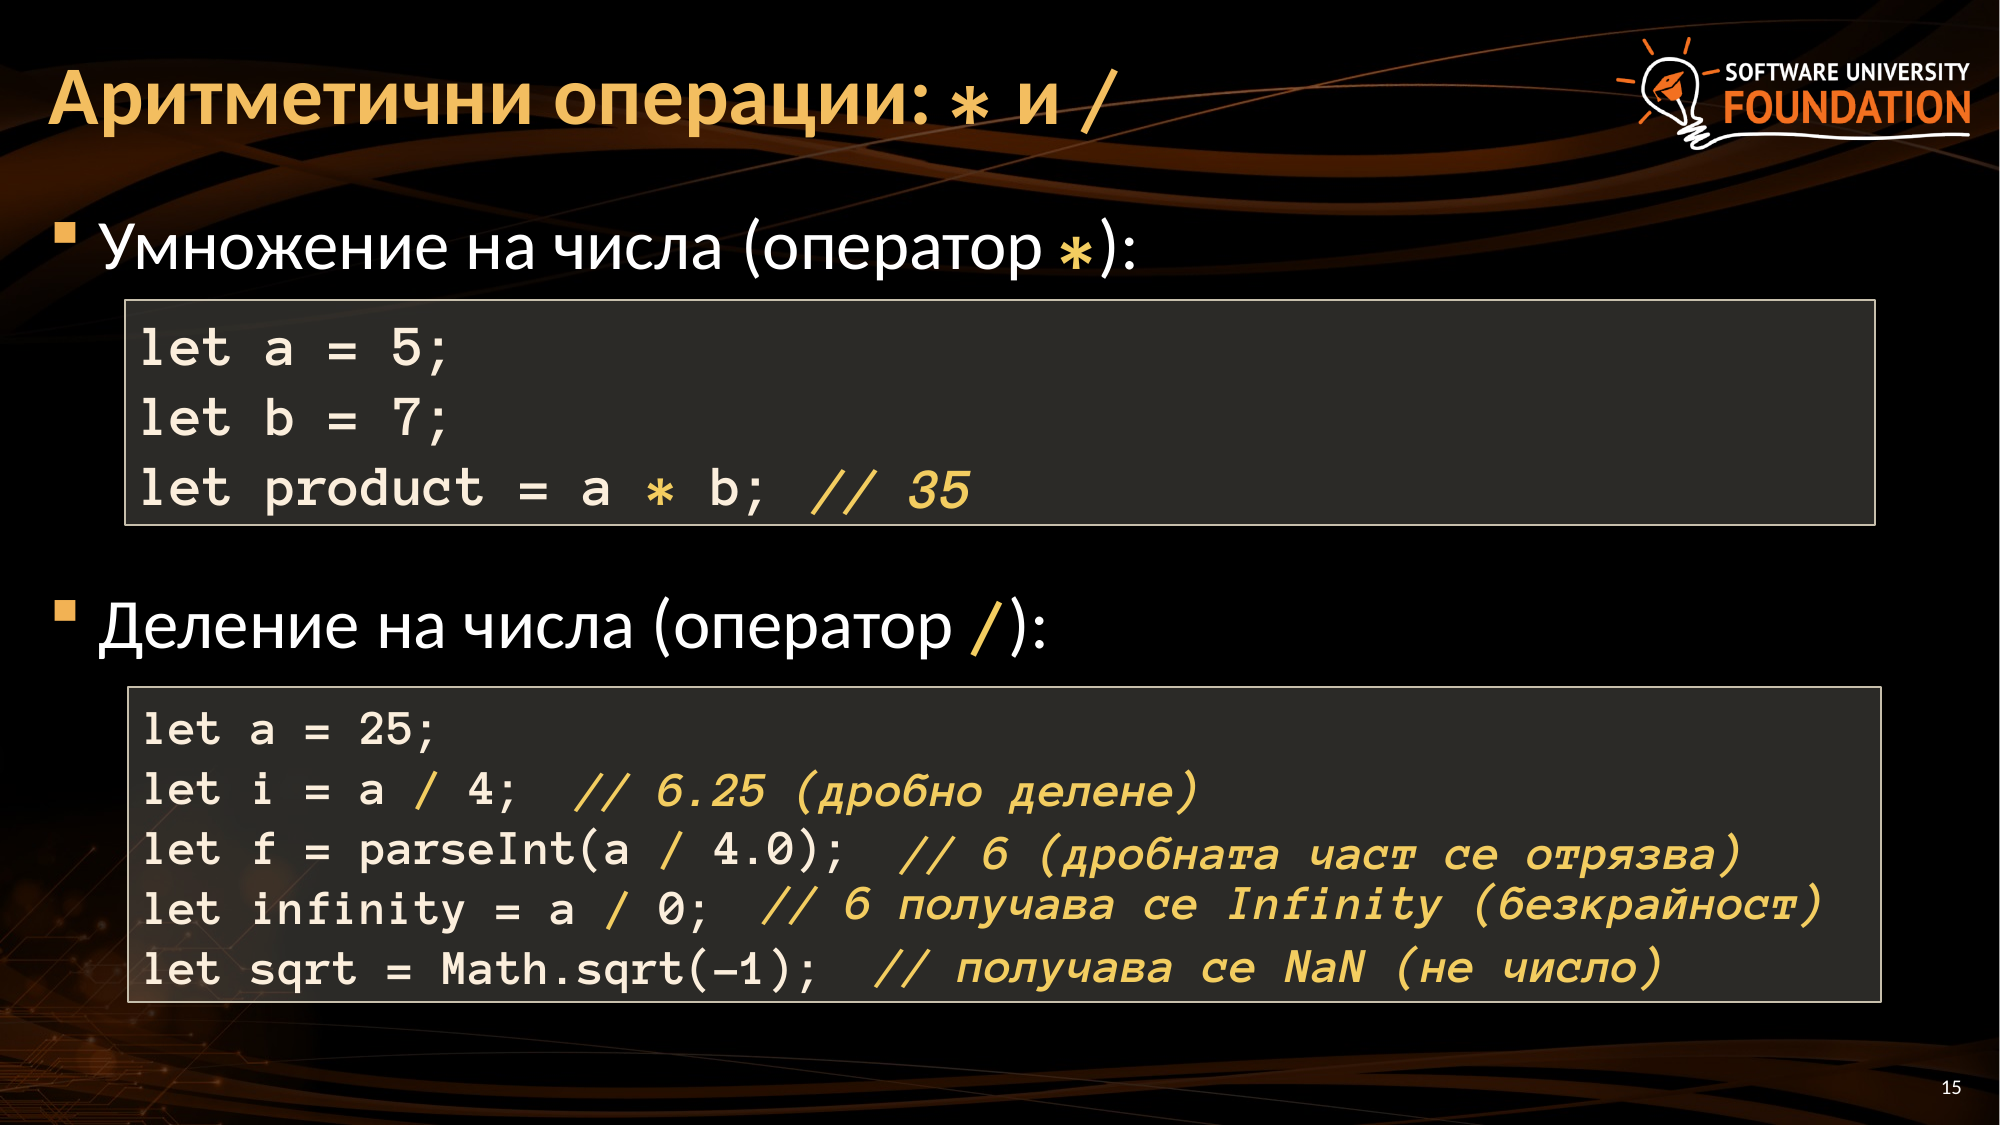

# Аритметични операции: * и /
Умножение на числа (оператор *):

Деление на числа (оператор /):
let a = 5;
let b = 7;
let product = a * b;
// 35
let a = 25;
let i = a / 4;
let f = parseInt(a / 4.0);
let infinity = a / 0;
let sqrt = Math.sqrt(-1);
// 6.25 (дробно делене)
// 6 (дробната част се отрязва)
// 6 получава се Infinity (безкрайност)
// получава се NaN (не число)
15